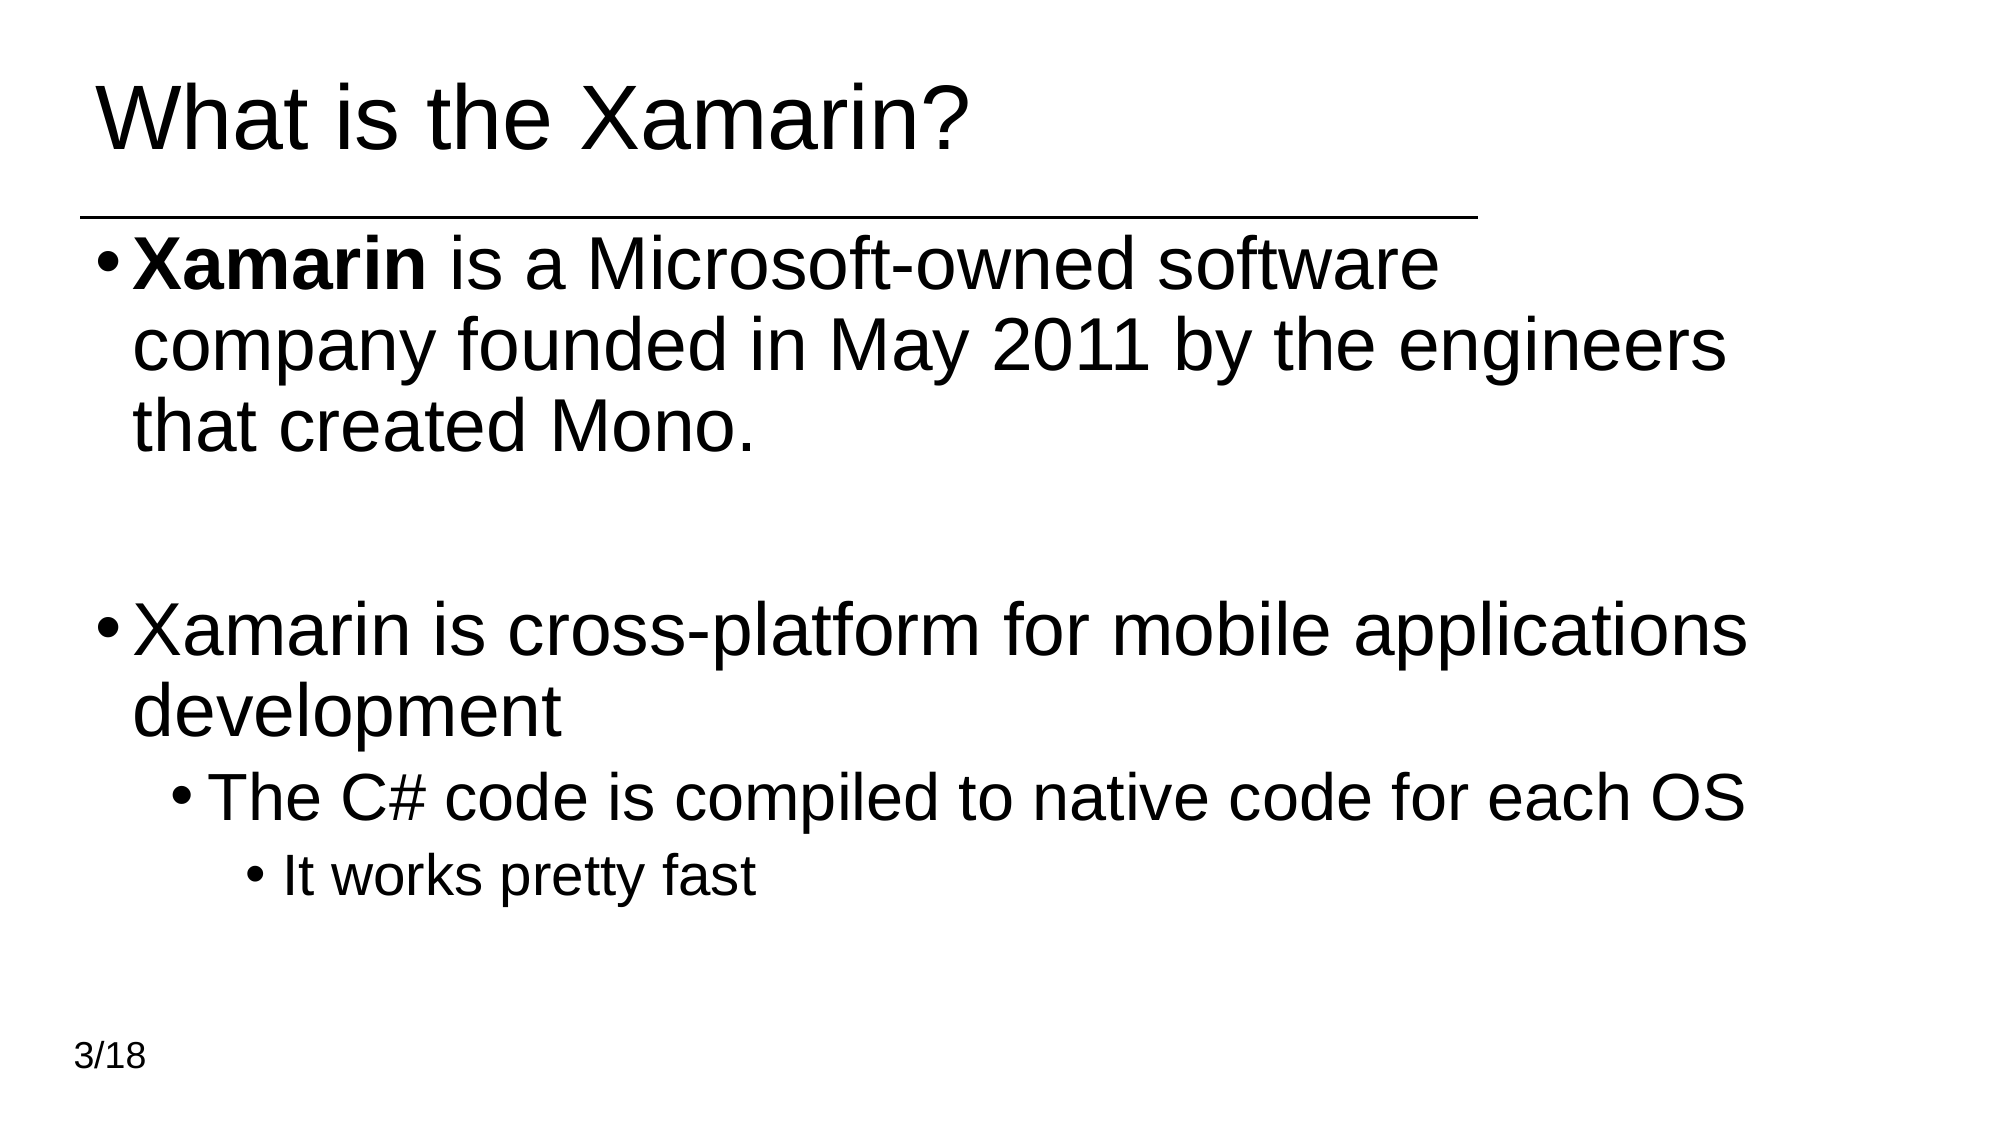

# What is the Xamarin?
Xamarin is a Microsoft-owned software company founded in May 2011 by the engineers that created Mono.

Xamarin is cross-platform for mobile applications development
The C# code is compiled to native code for each OS
It works pretty fast

3/18